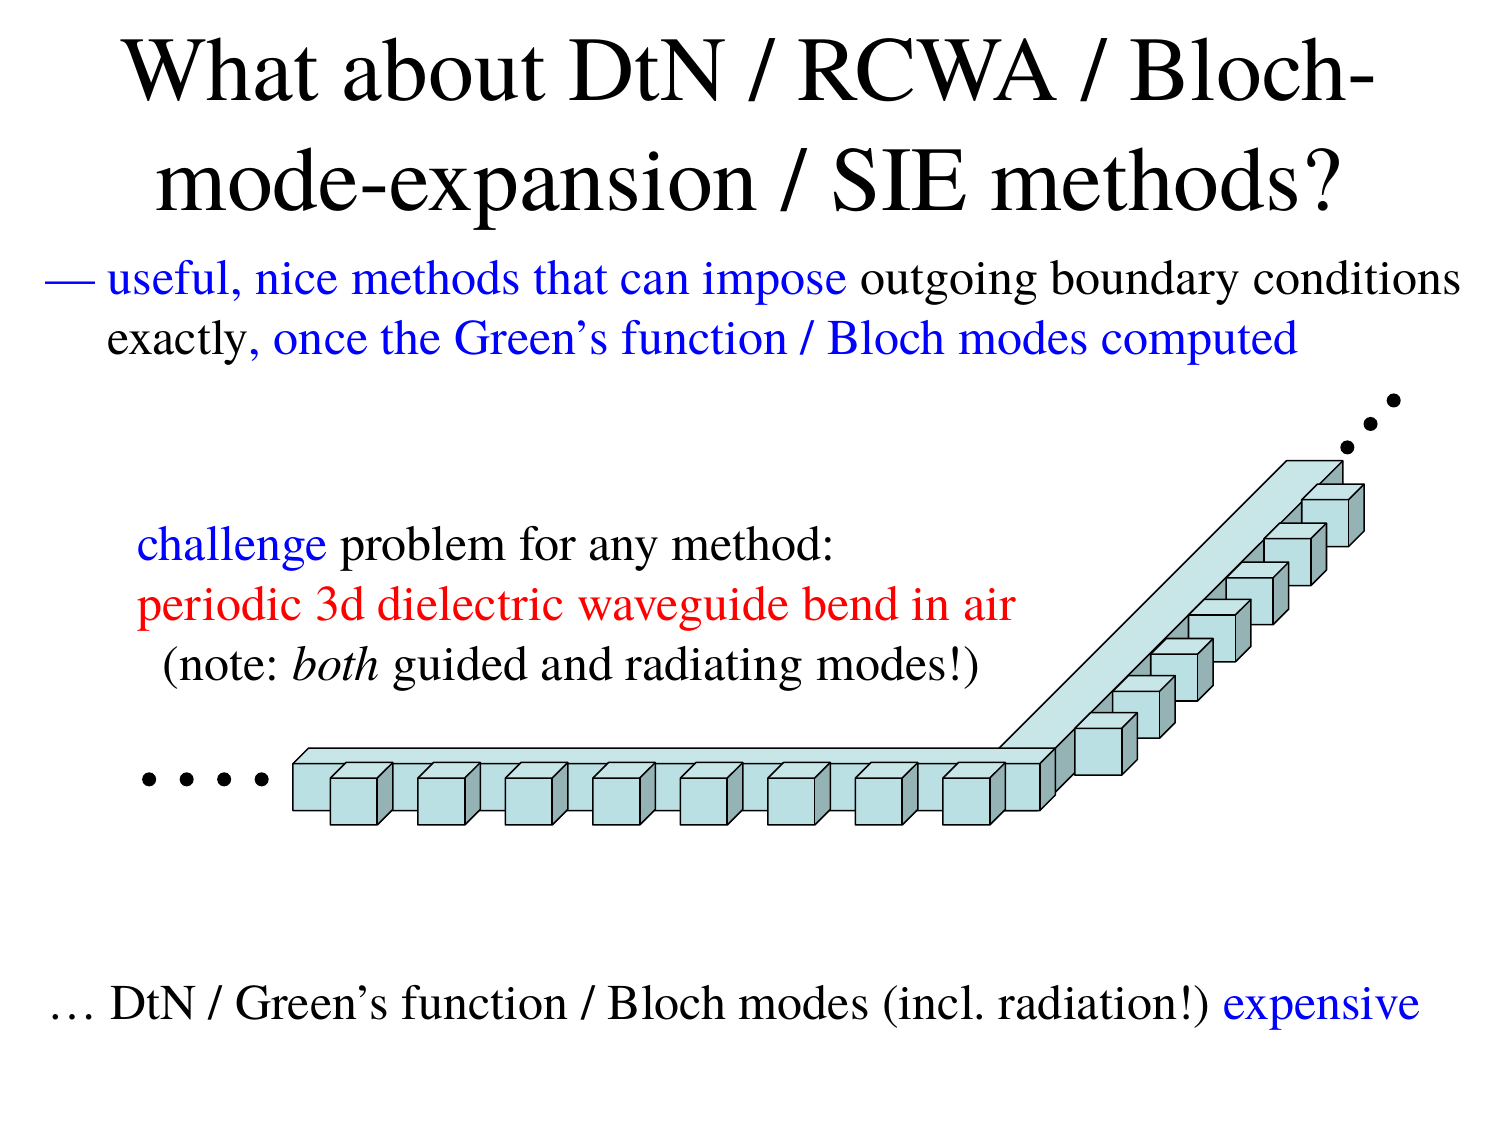

# What about DtN / RCWA / Bloch-mode-expansion / SIE methods?
— useful, nice methods that can impose outgoing boundary conditions
     exactly, once the Green’s function / Bloch modes computed

challenge problem for any method:
periodic 3d dielectric waveguide bend in air
  (note: both guided and radiating modes!)
… DtN / Green’s function / Bloch modes (incl. radiation!) expensive